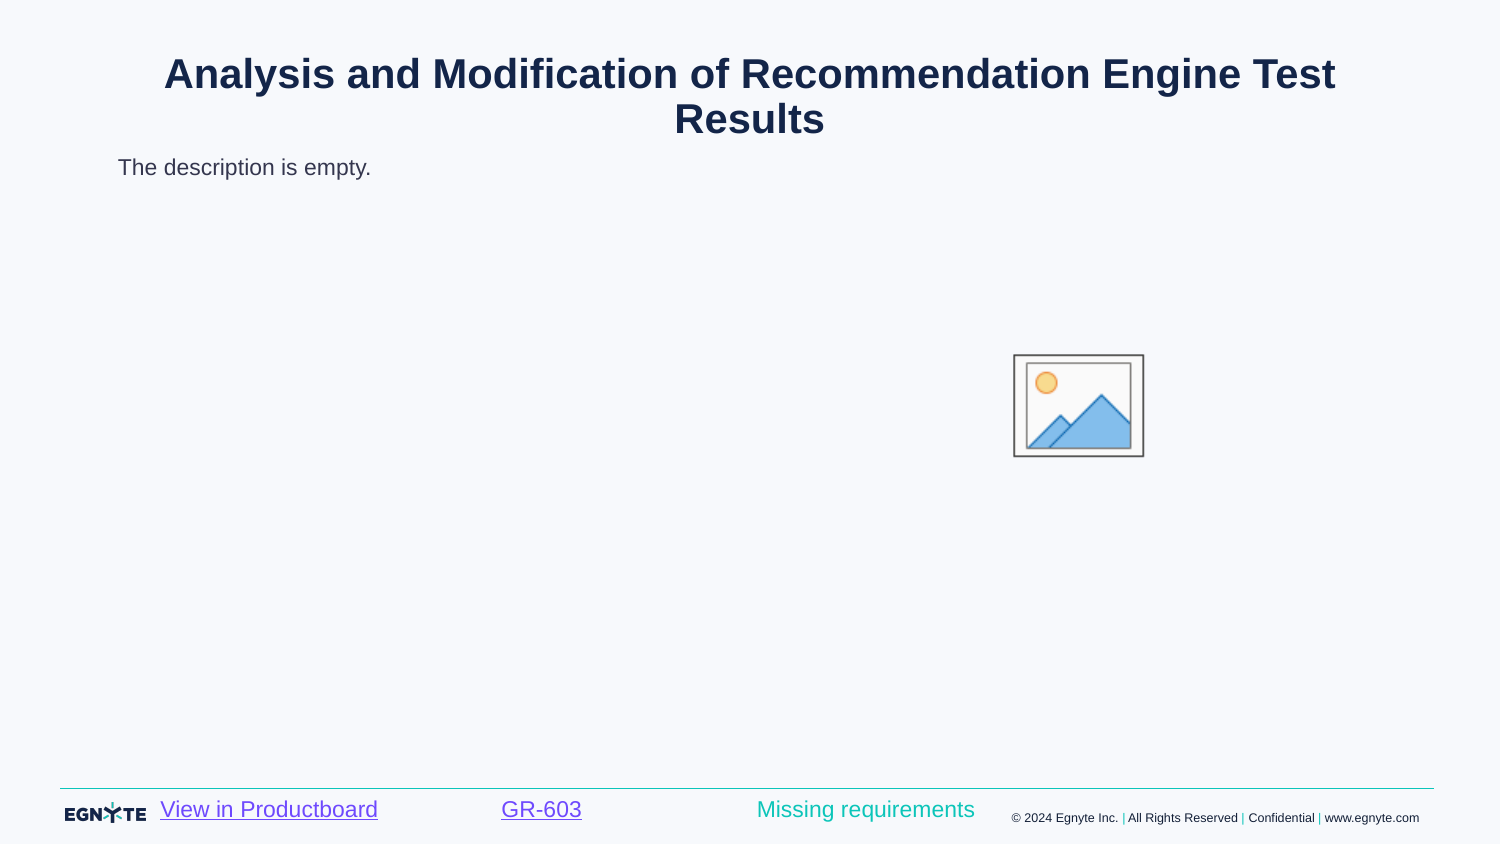

# Analysis and Modification of Recommendation Engine Test Results

The description is empty.

Missing requirements
GR-603
View in Productboard